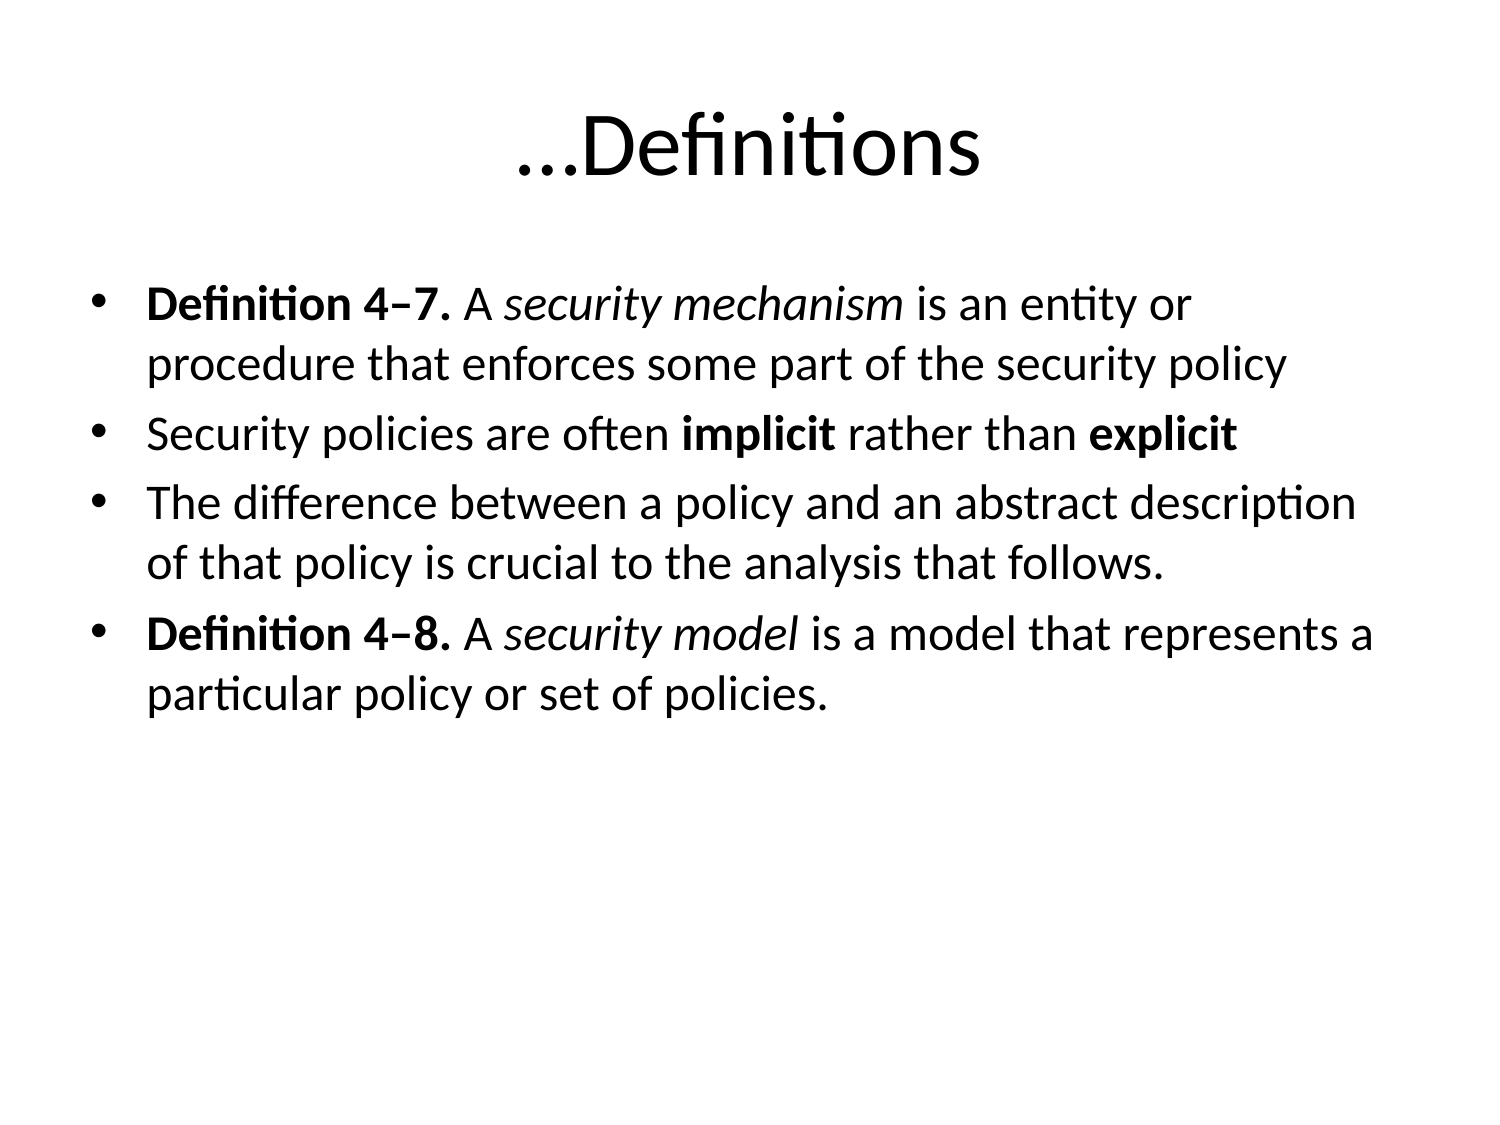

# …Definitions
Definition 4–7. A security mechanism is an entity or procedure that enforces some part of the security policy
Security policies are often implicit rather than explicit
The difference between a policy and an abstract description of that policy is crucial to the analysis that follows.
Definition 4–8. A security model is a model that represents a particular policy or set of policies.